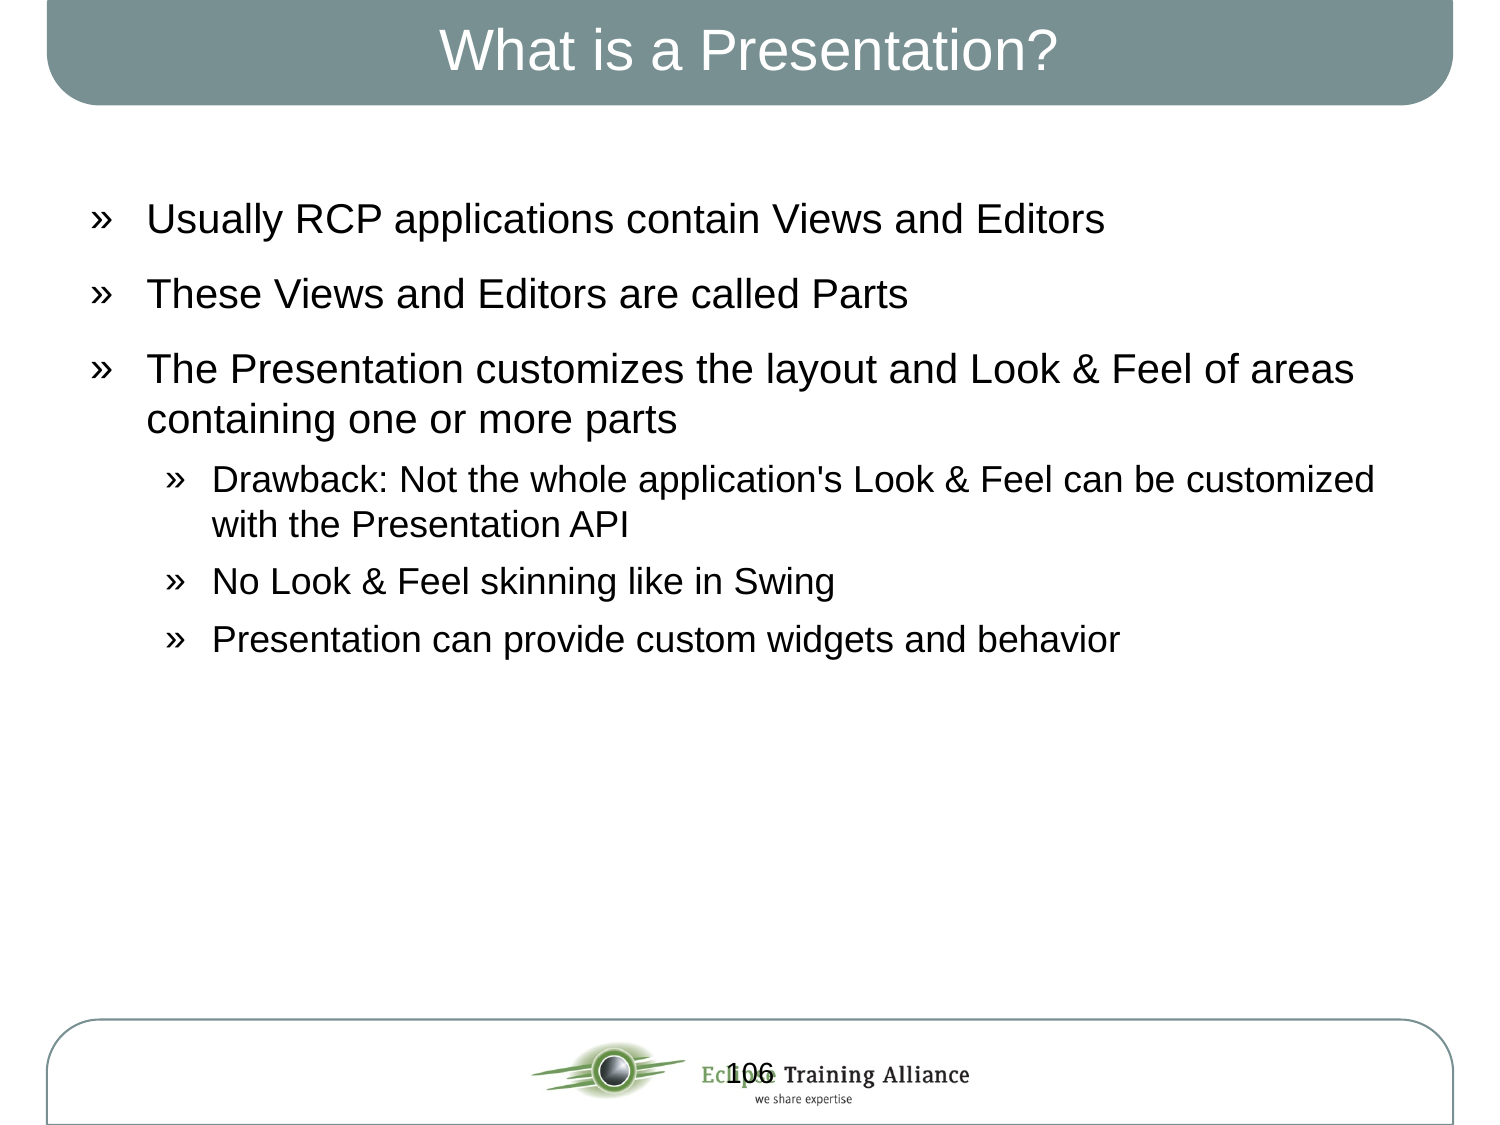

# What is a Presentation?
Usually RCP applications contain Views and Editors
These Views and Editors are called Parts
The Presentation customizes the layout and Look & Feel of areas containing one or more parts
Drawback: Not the whole application's Look & Feel can be customized with the Presentation API
No Look & Feel skinning like in Swing
Presentation can provide custom widgets and behavior
106